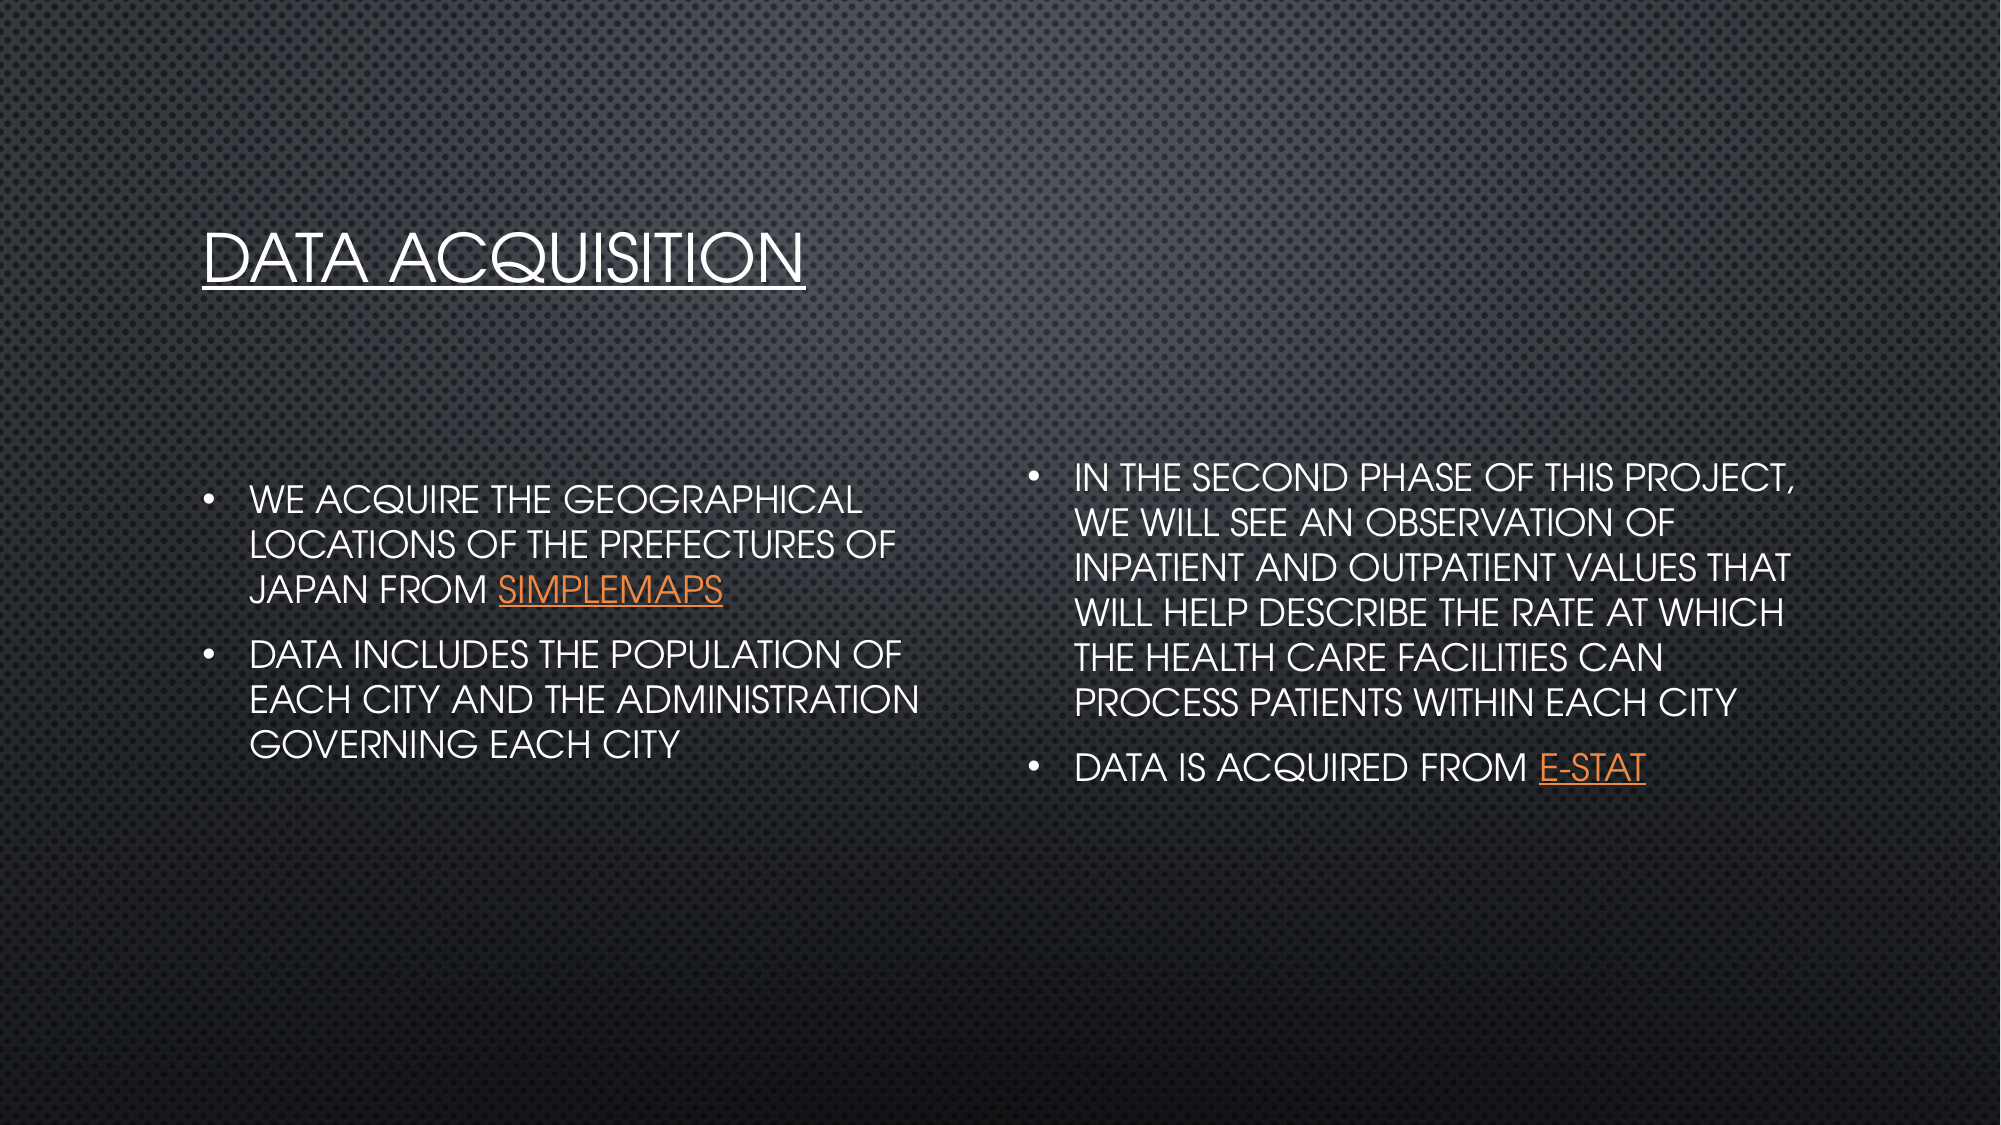

# Data Acquisition
We acquire the geographical locations of the prefectures of japan from simplemaps
Data includes the population of each city and the administration governing each city
IN THE SECOND PHASE OF THIS PROJECT, WE WILL SEE AN OBSERVATION OF INPATIENT AND OUTPATIENT VALUES THAT WILL HELP DESCRIBE THE RATE AT WHICH THE HEALTH CARE FACILITIES CAN PROCESS PATIENTS WITHIN EACH CITY
DATA IS ACQUIRED FROM E-STAT